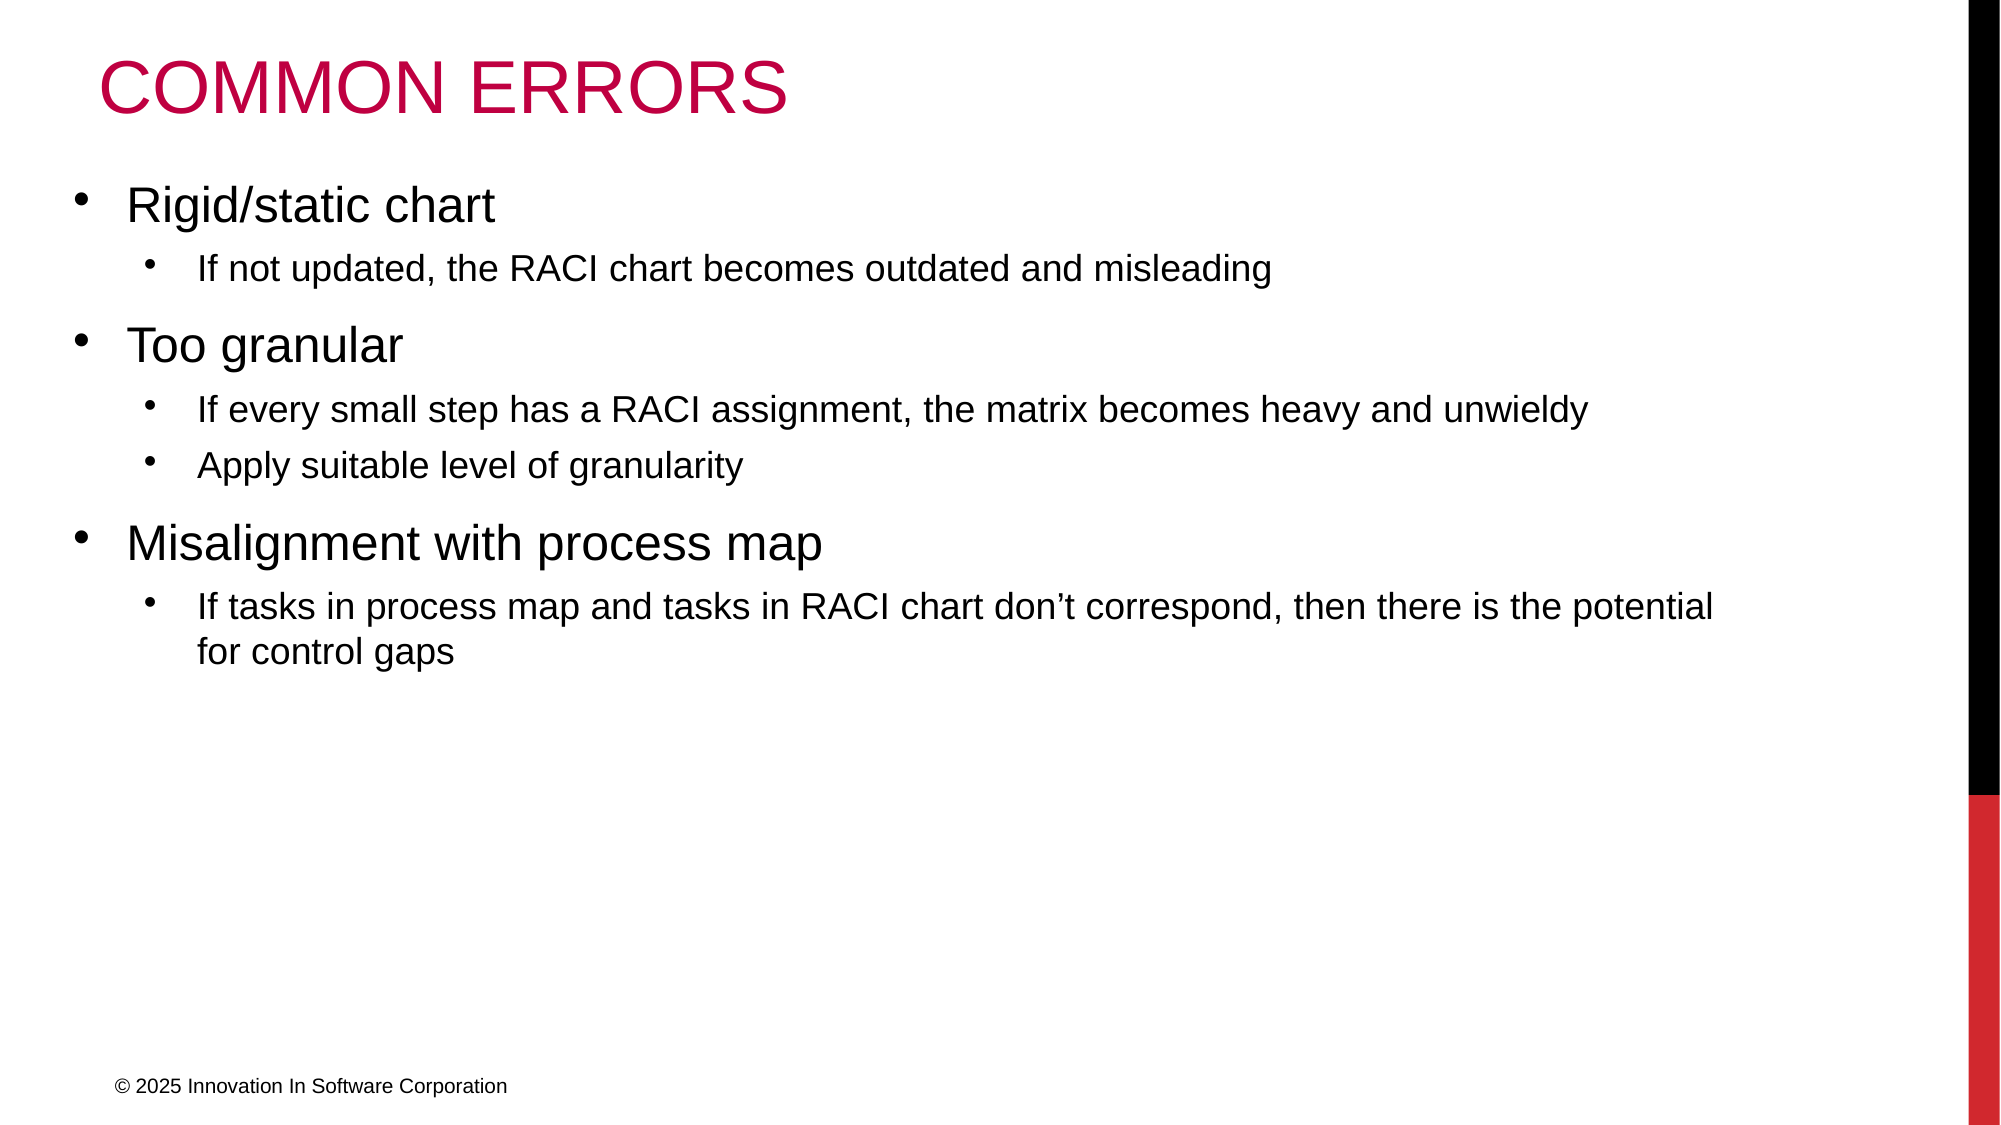

# Common Errors
Rigid/static chart
If not updated, the RACI chart becomes outdated and misleading
Too granular
If every small step has a RACI assignment, the matrix becomes heavy and unwieldy
Apply suitable level of granularity
Misalignment with process map
If tasks in process map and tasks in RACI chart don’t correspond, then there is the potential for control gaps
© 2025 Innovation In Software Corporation